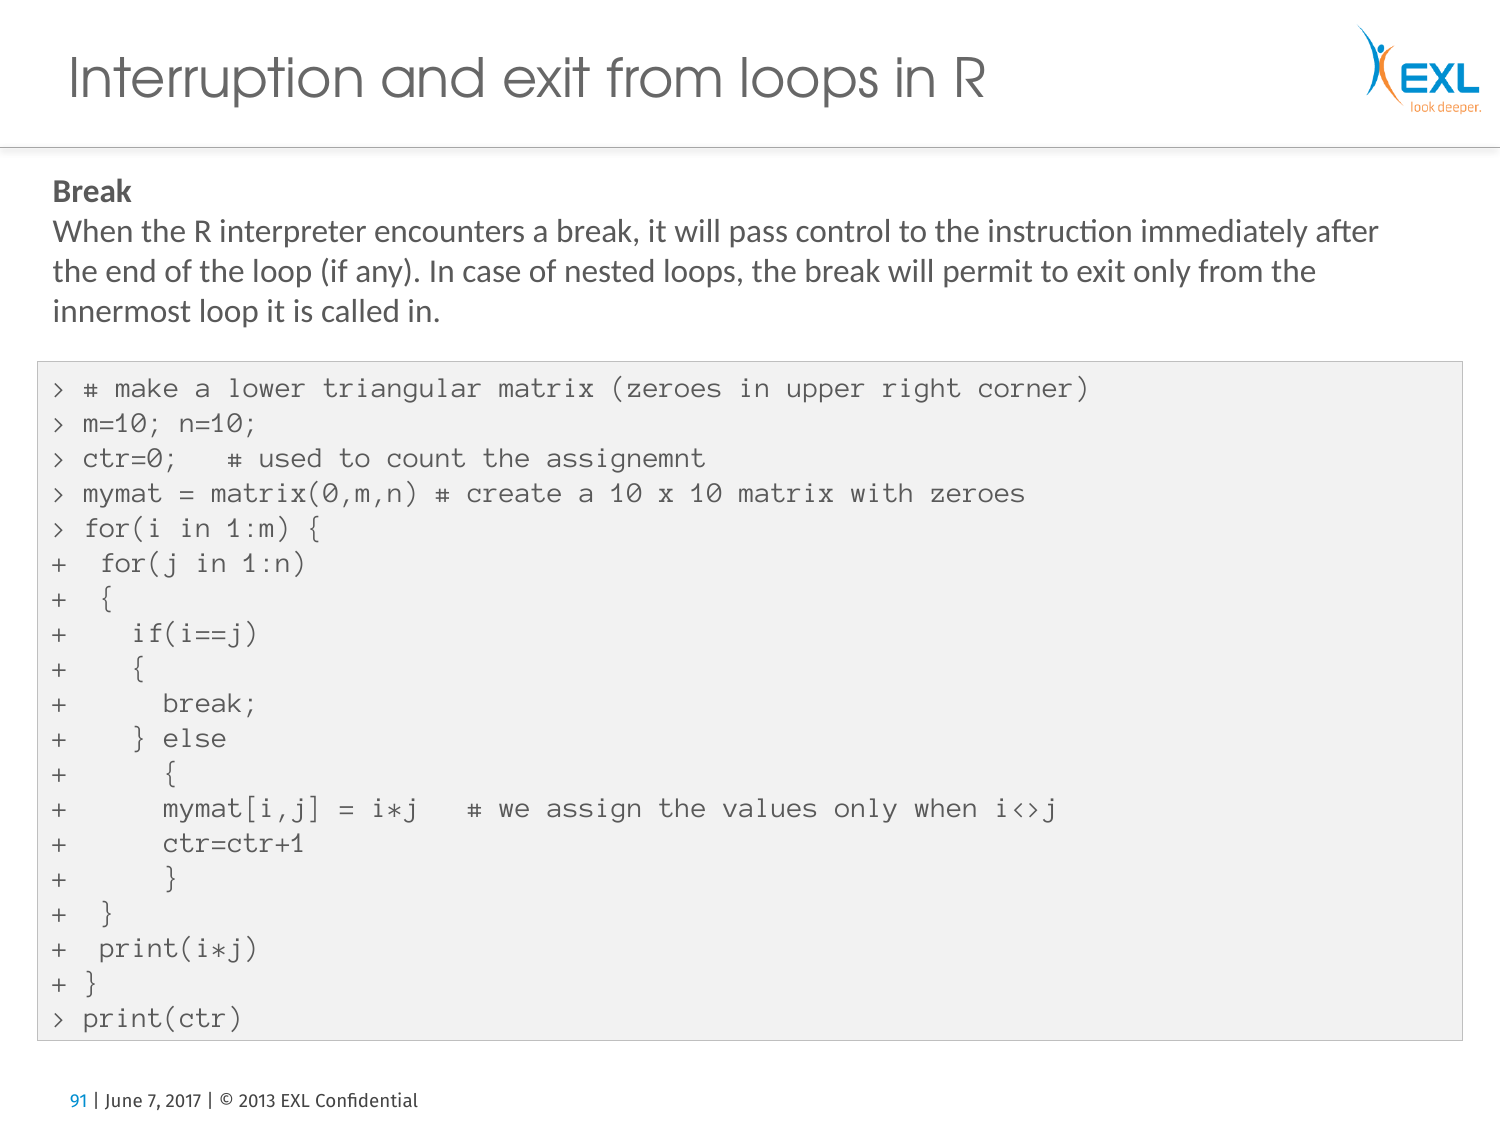

# Interruption and exit from loops in R
Break
When the R interpreter encounters a break, it will pass control to the instruction immediately after the end of the loop (if any). In case of nested loops, the break will permit to exit only from the innermost loop it is called in.
> # make a lower triangular matrix (zeroes in upper right corner)
> m=10; n=10;
> ctr=0;   # used to count the assignemnt
> mymat = matrix(0,m,n) # create a 10 x 10 matrix with zeroes
> for(i in 1:m) {
+  for(j in 1:n)
+  {
+    if(i==j)
+    {
+      break;
+    } else
+      {
+      mymat[i,j] = i*j   # we assign the values only when i<>j
+      ctr=ctr+1
+      }
+  }
+  print(i*j)
+ }
> print(ctr)